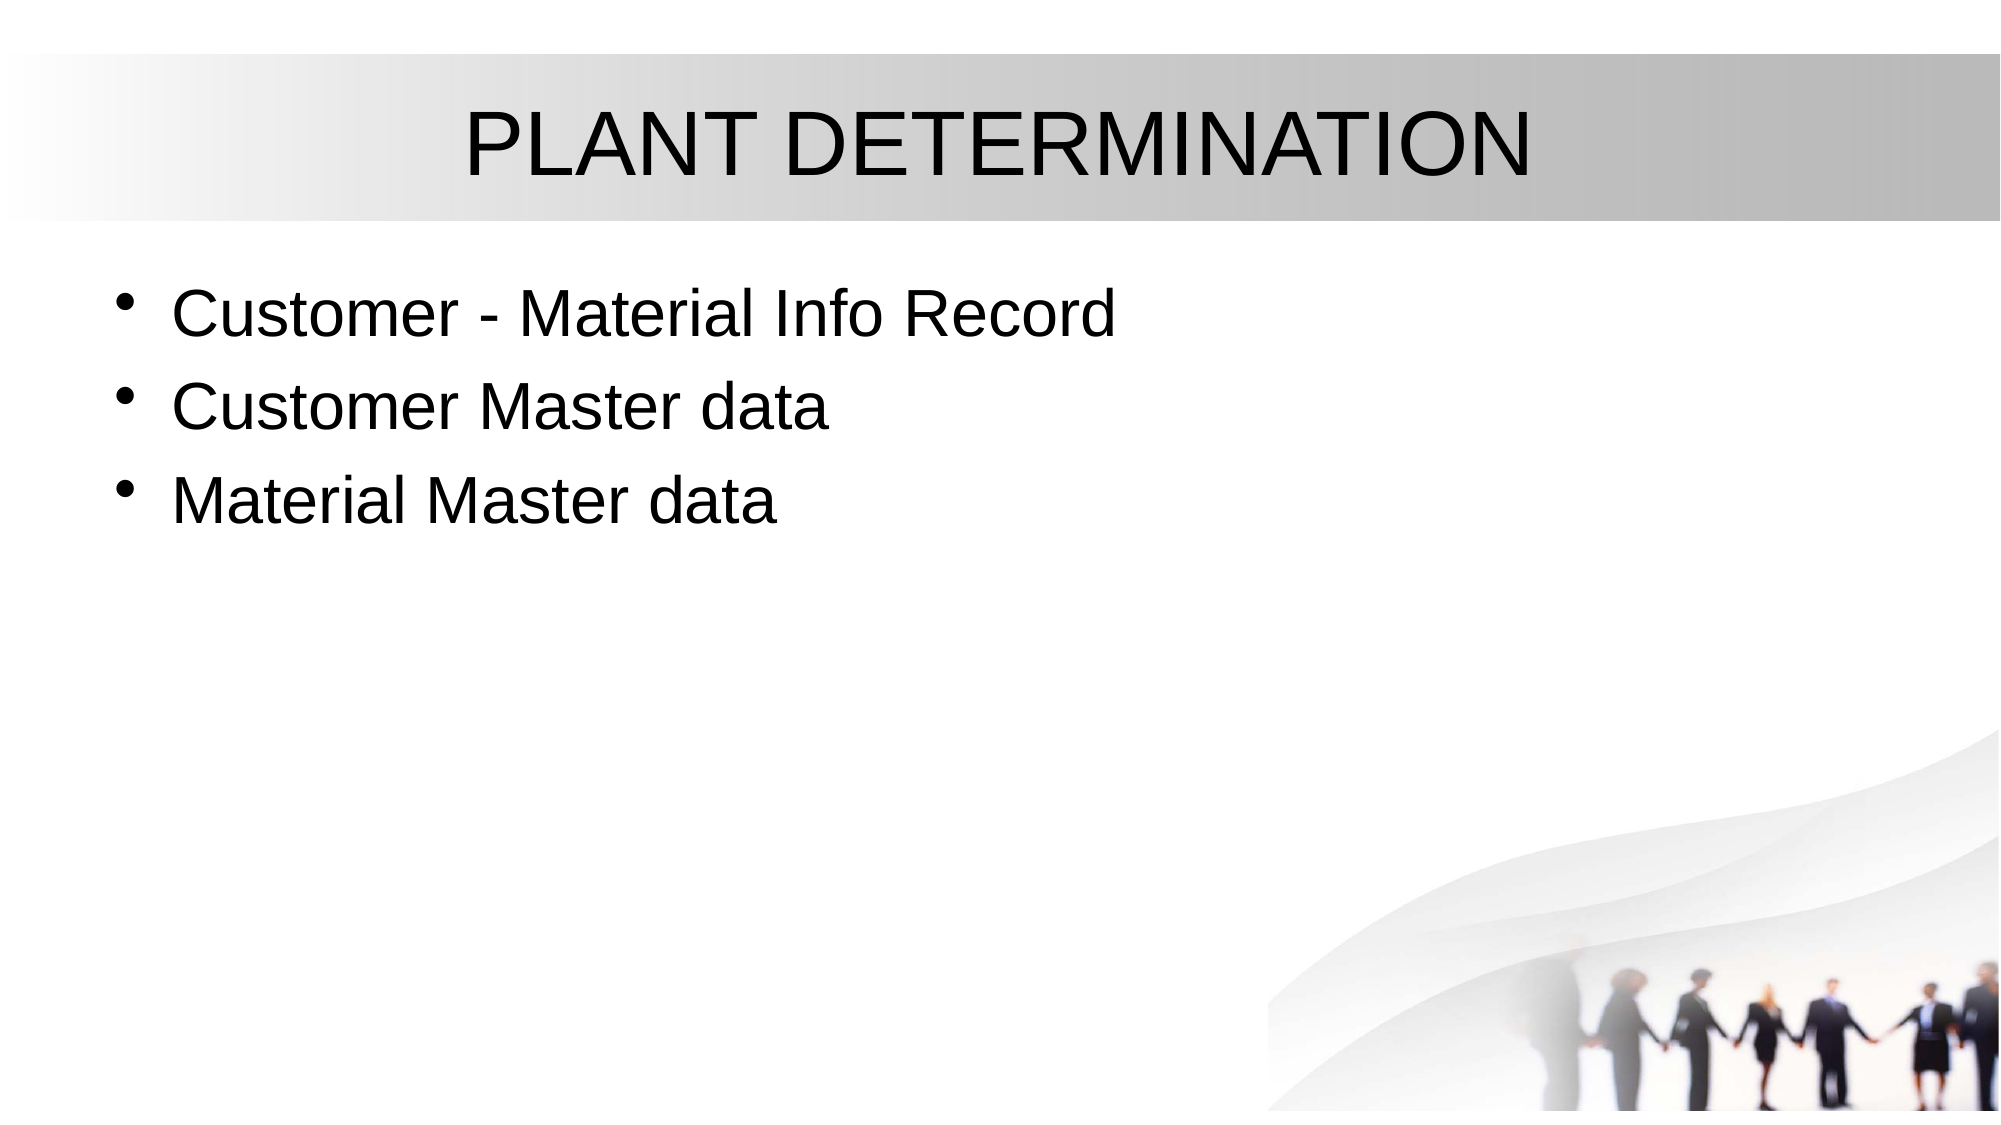

# PLANT DETERMINATION
Customer - Material Info Record
Customer Master data
Material Master data